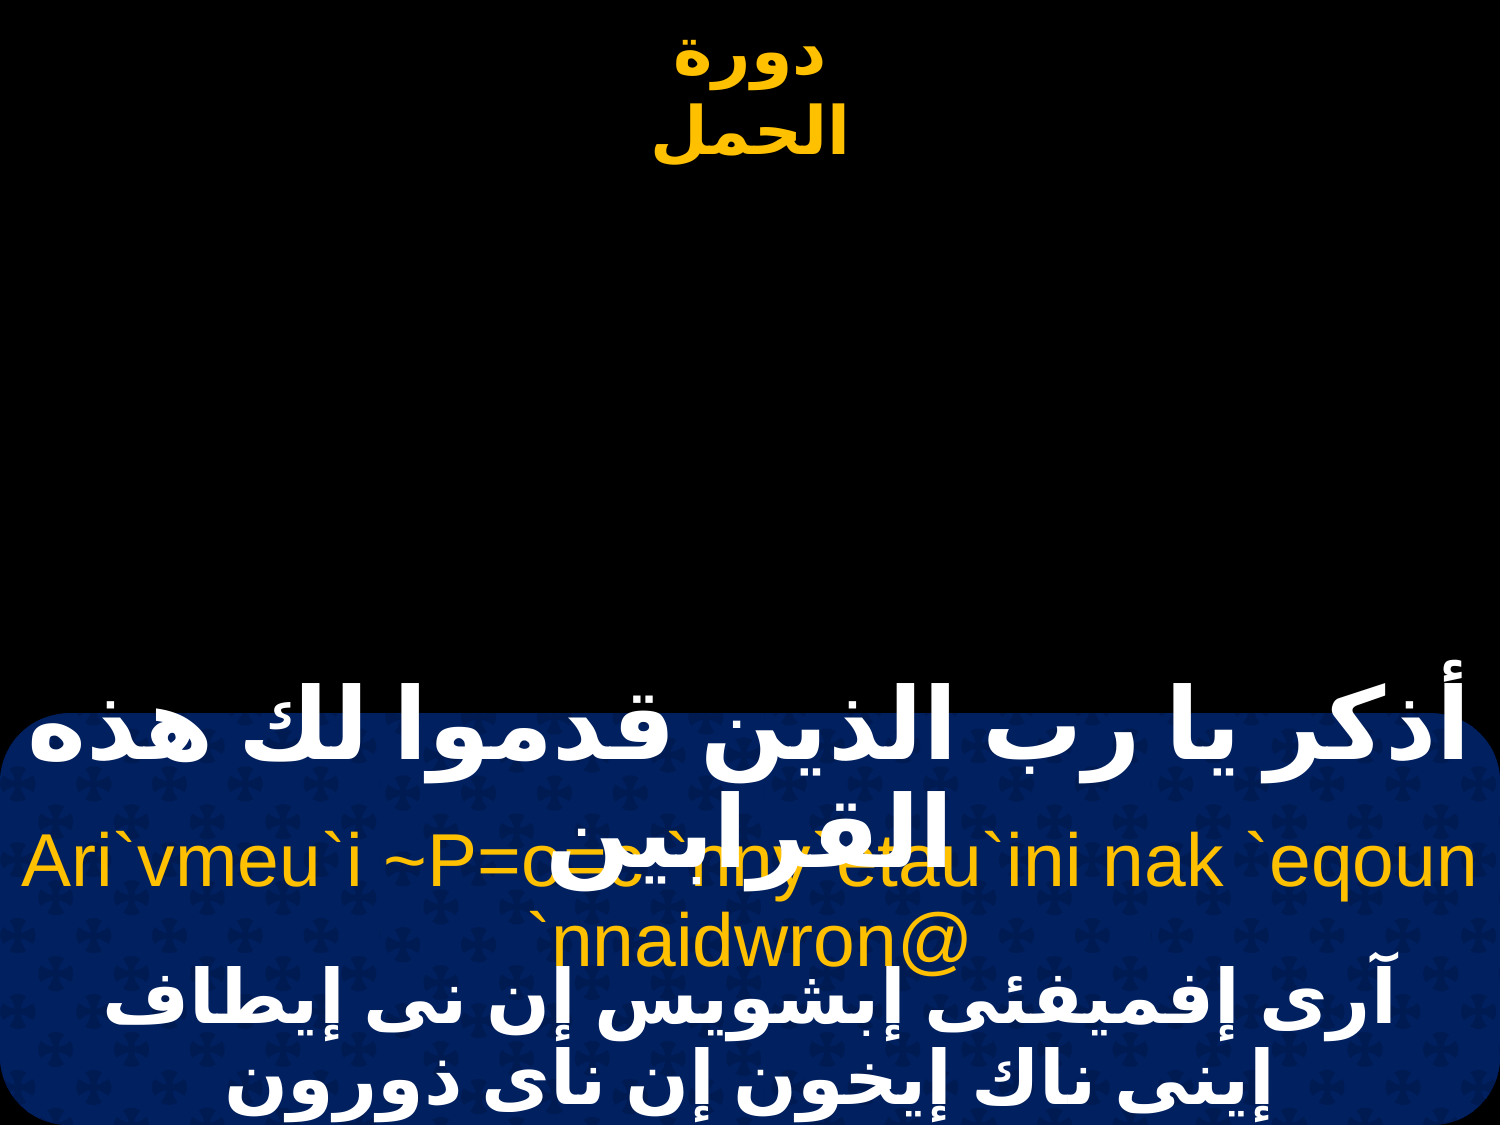

أذكر يا رب الذين قدموا لك هذه القرابين
Ari`vmeu`i ~P=o=c `nny`etau`ini nak `eqoun `nnaidwron@
آرى إفميفئى إبشويس إن نى إيطاف إينى ناك إيخون إن ناى ذورون